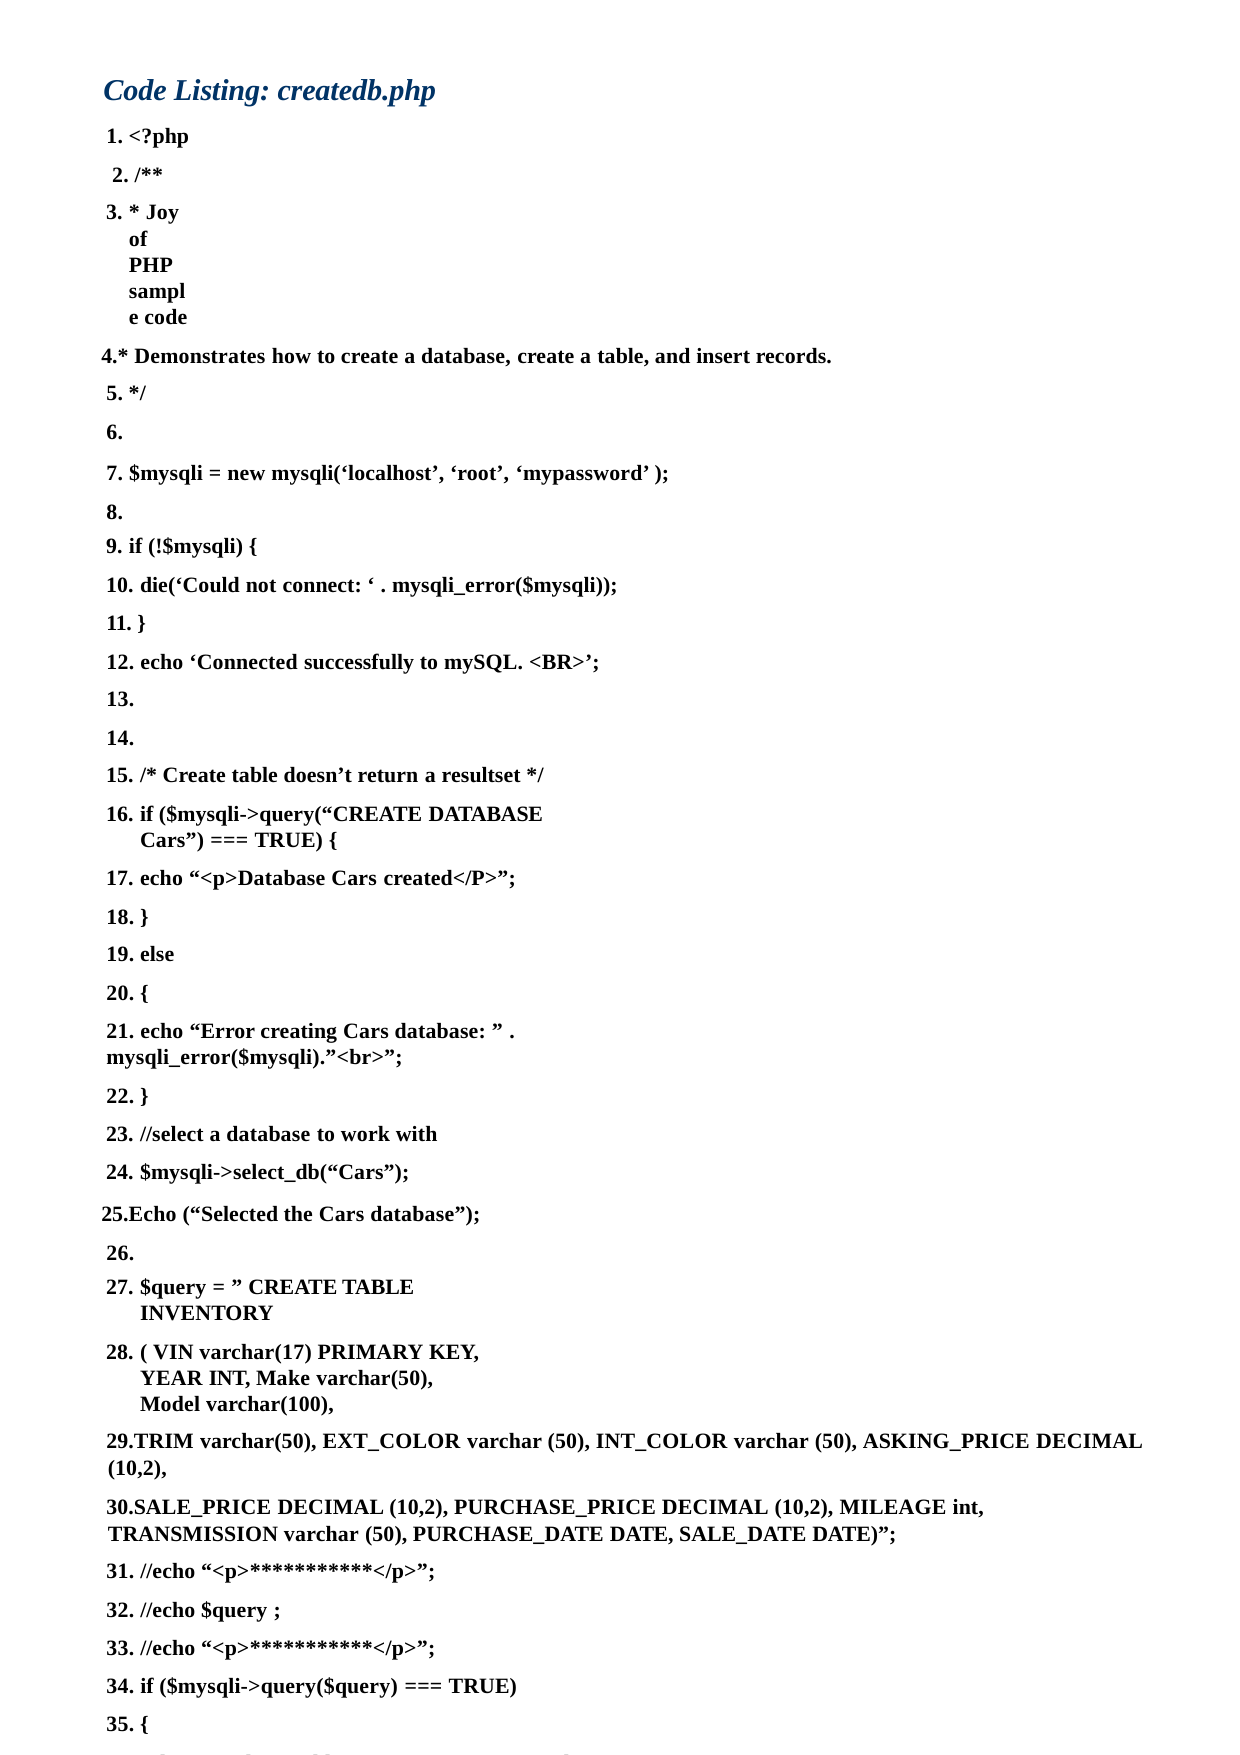

Code Listing: createdb.php
1. <?php  2. /**
* Joy of PHP sample code
* Demonstrates how to create a database, create a table, and insert records.  5. */
6.
7. $mysqli = new mysqli(‘localhost’, ‘root’, ‘mypassword’ );  8.
if (!$mysqli) {
die(‘Could not connect: ‘ . mysqli_error($mysqli));
11. }
12. echo ‘Connected successfully to mySQL. <BR>’;  13.
14.
/* Create table doesn’t return a resultset */
if ($mysqli->query(“CREATE DATABASE Cars”) === TRUE) {
echo “<p>Database Cars created</P>”;
18. }
19. else
20. {
21. echo “Error creating Cars database: ” . mysqli_error($mysqli).”<br>”;
22. }
//select a database to work with
$mysqli->select_db(“Cars”);
Echo (“Selected the Cars database”);  26.
$query = ” CREATE TABLE INVENTORY
( VIN varchar(17) PRIMARY KEY, YEAR INT, Make varchar(50), Model varchar(100),
TRIM varchar(50), EXT_COLOR varchar (50), INT_COLOR varchar (50), ASKING_PRICE DECIMAL  (10,2),
SALE_PRICE DECIMAL (10,2), PURCHASE_PRICE DECIMAL (10,2), MILEAGE int,  TRANSMISSION varchar (50), PURCHASE_DATE DATE, SALE_DATE DATE)”;
31. //echo “<p>***********</p>”;
32. //echo $query ;
33. //echo “<p>***********</p>”;
34. if ($mysqli->query($query) === TRUE)
35. {
36. echo “Database table ‘INVENTORY’ created</P>”;
37. }
38. else
39. {